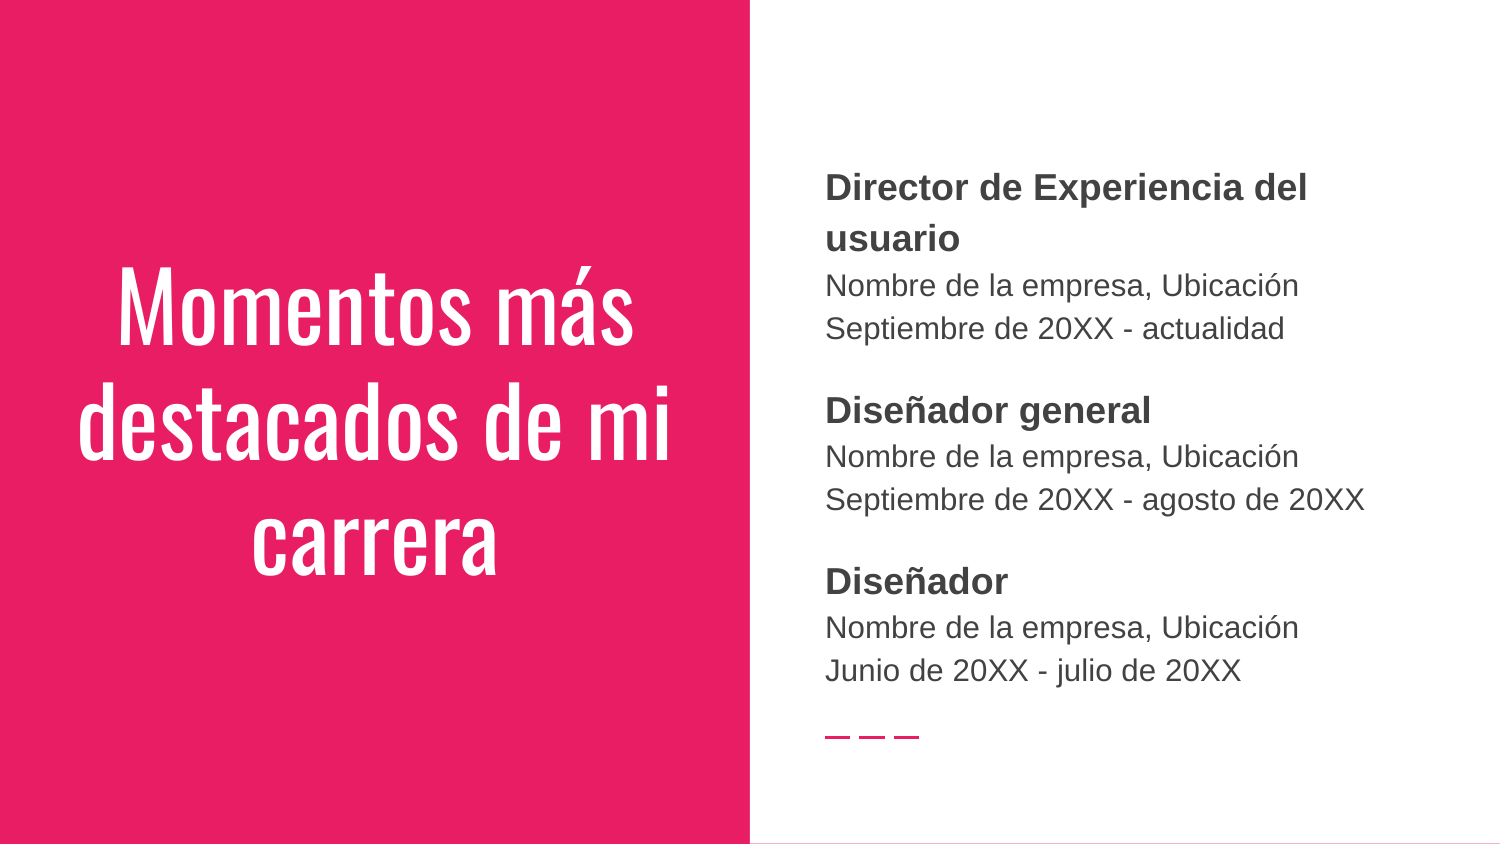

Director de Experiencia del usuario
Nombre de la empresa, Ubicación
Septiembre de 20XX - actualidad
Diseñador general
Nombre de la empresa, Ubicación
Septiembre de 20XX - agosto de 20XX
Diseñador
Nombre de la empresa, Ubicación
Junio de 20XX - julio de 20XX
# Momentos más destacados de mi carrera